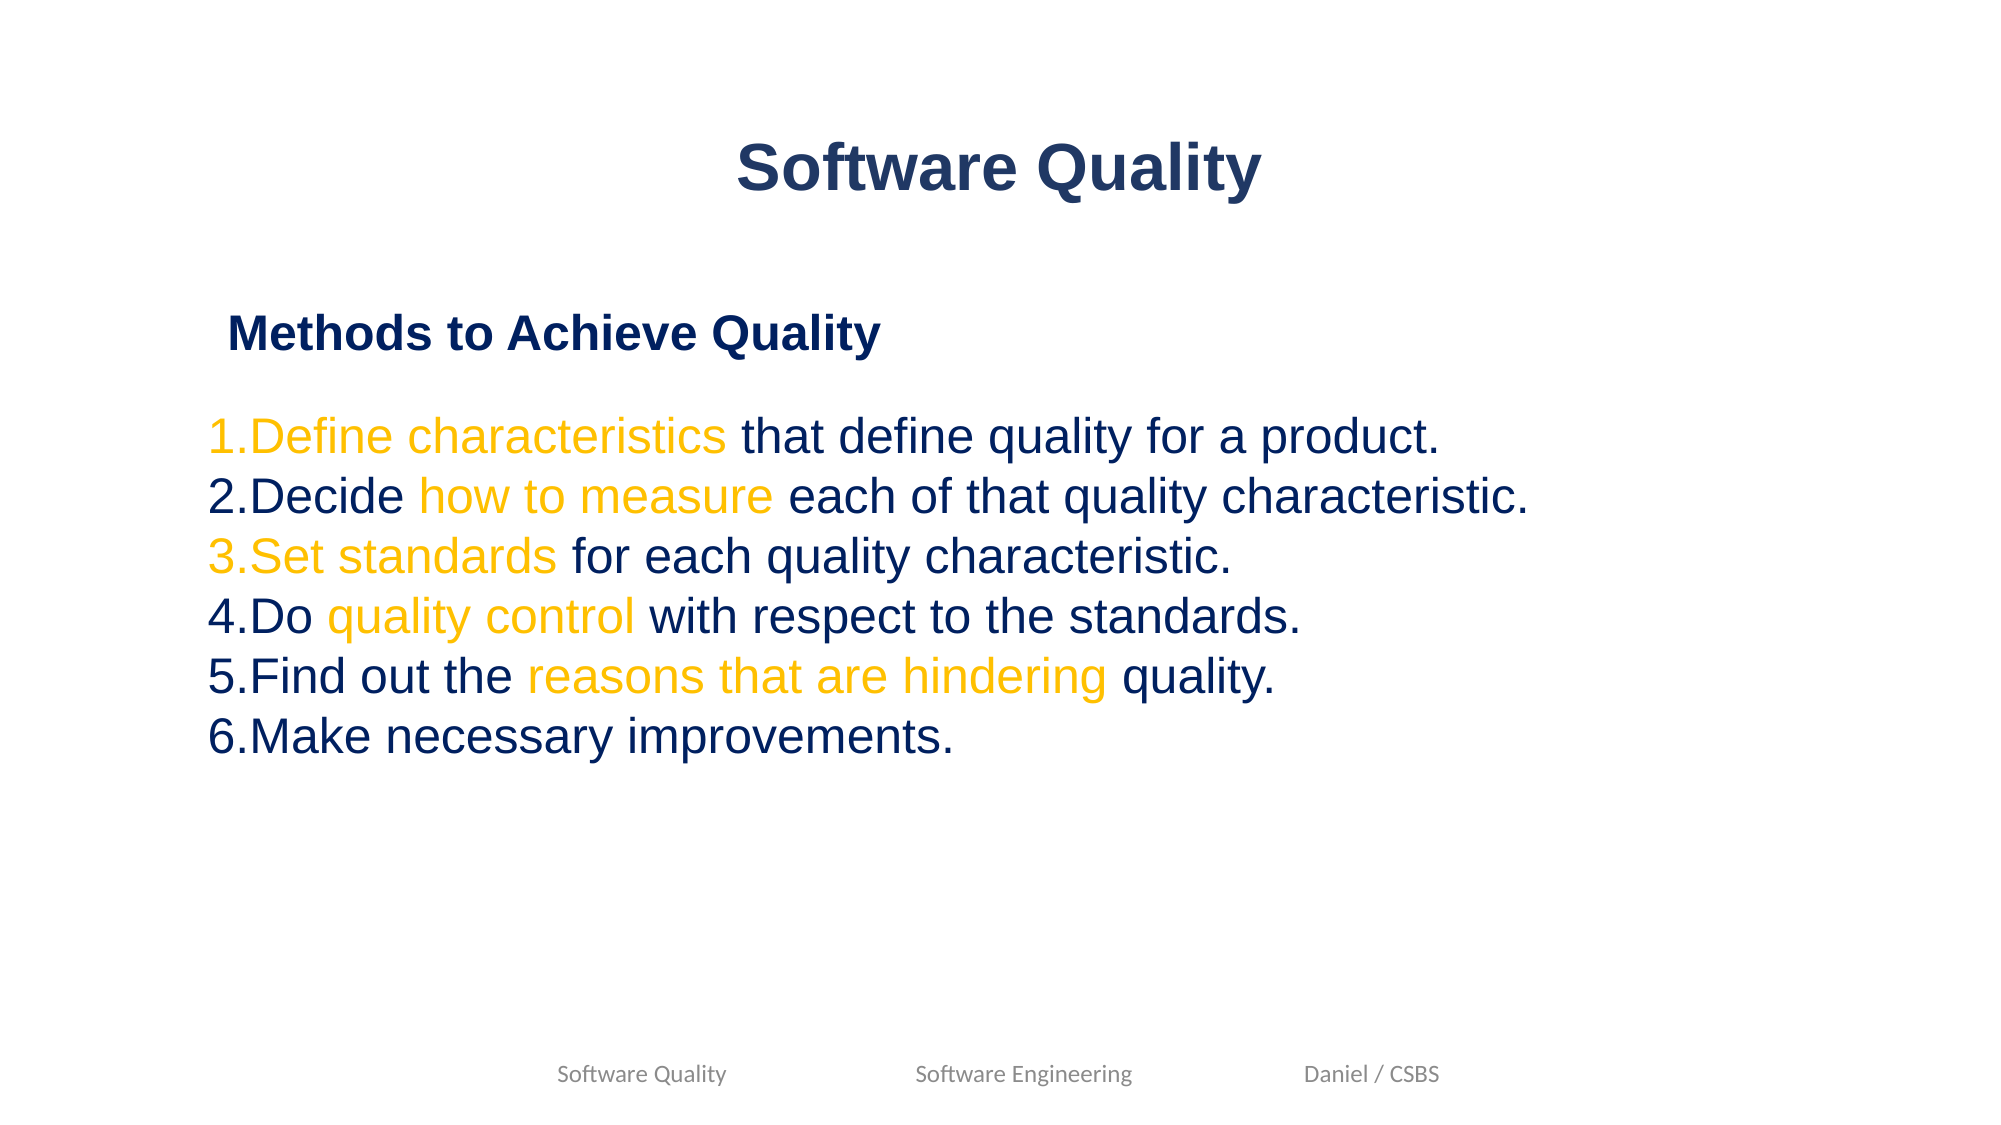

# Software Quality
Methods to Achieve Quality
Define characteristics that define quality for a product.
Decide how to measure each of that quality characteristic.
Set standards for each quality characteristic.
Do quality control with respect to the standards.
Find out the reasons that are hindering quality.
Make necessary improvements.
Software Quality                                 Software Engineering                              Daniel / CSBS